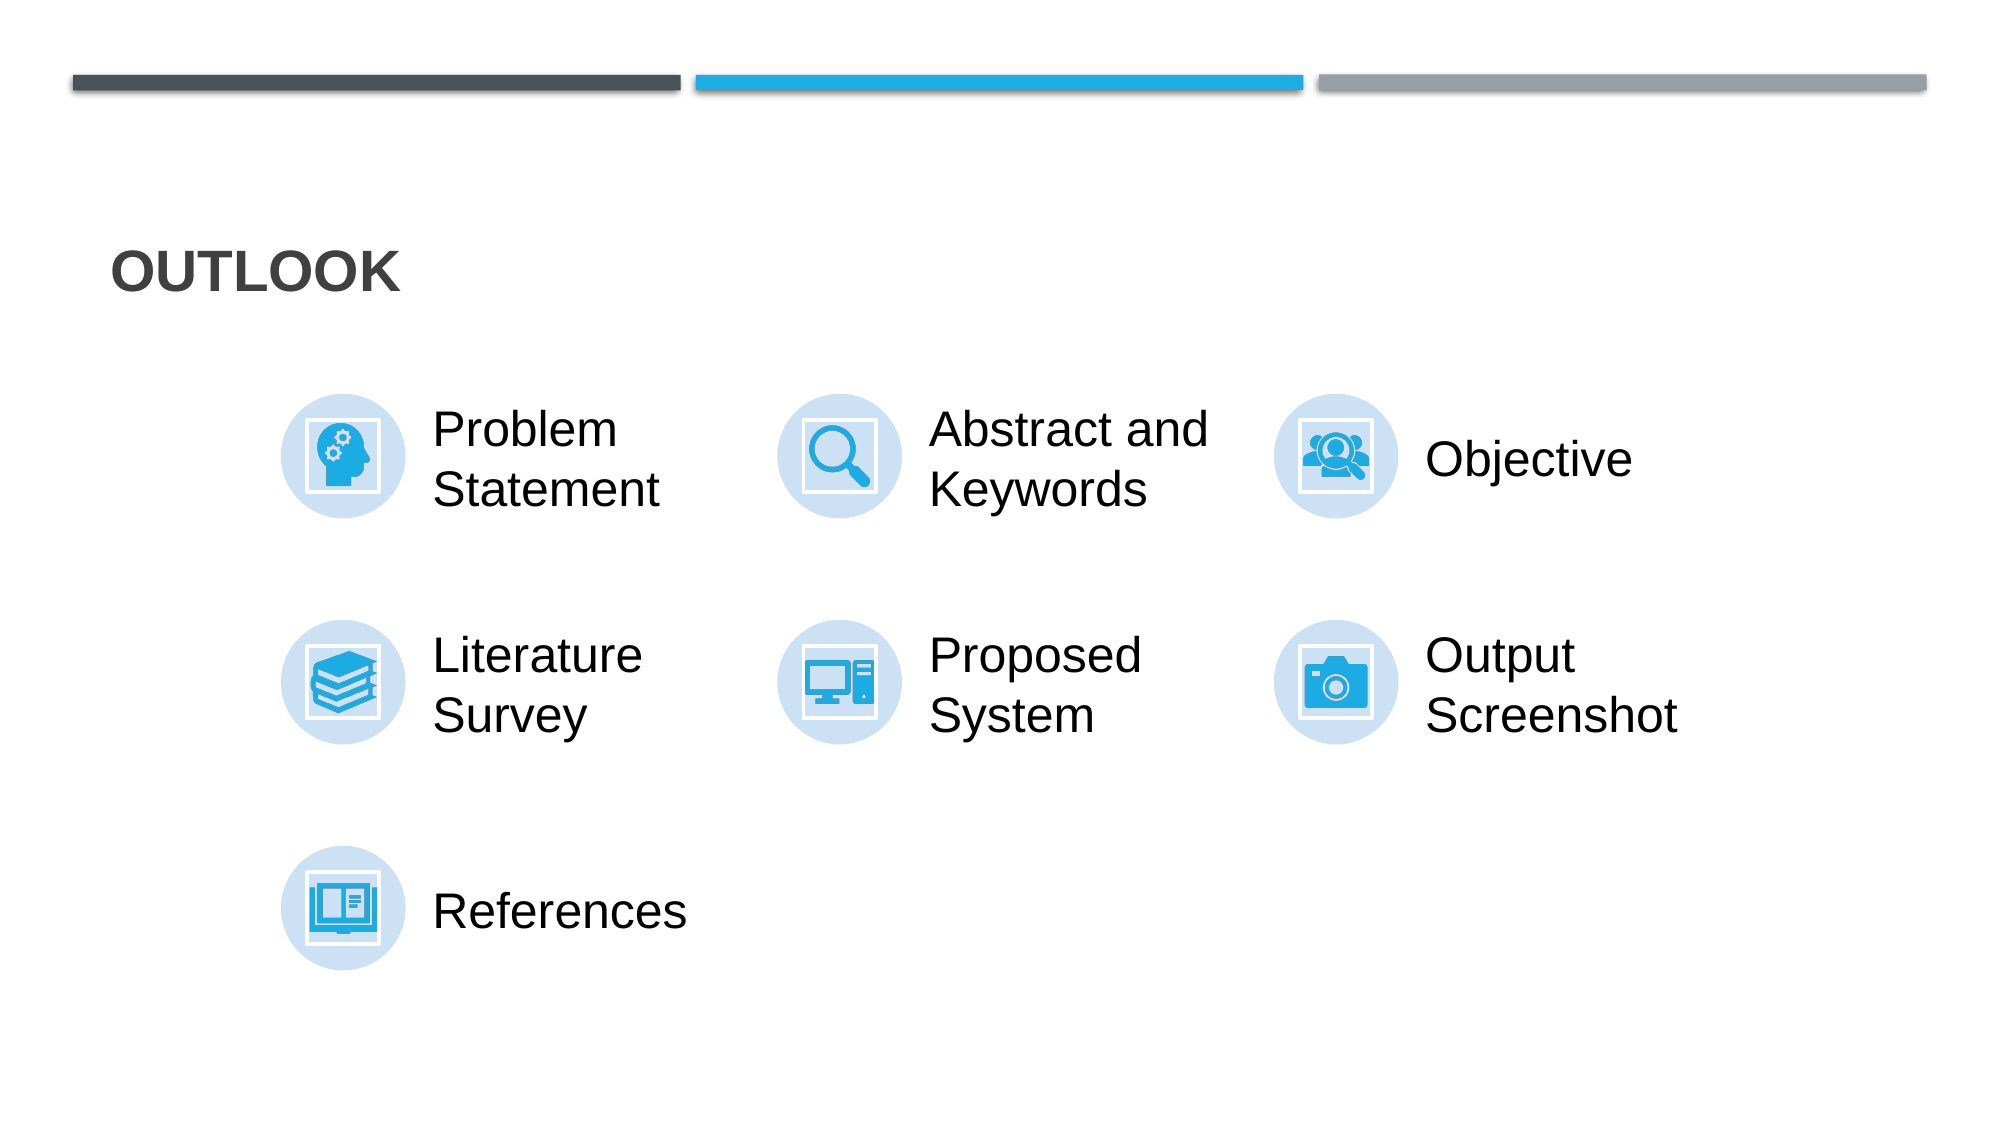

# outlook
Problem Statement
Abstract and Keywords
Objective
Literature Survey
Proposed System
Output Screenshot
References